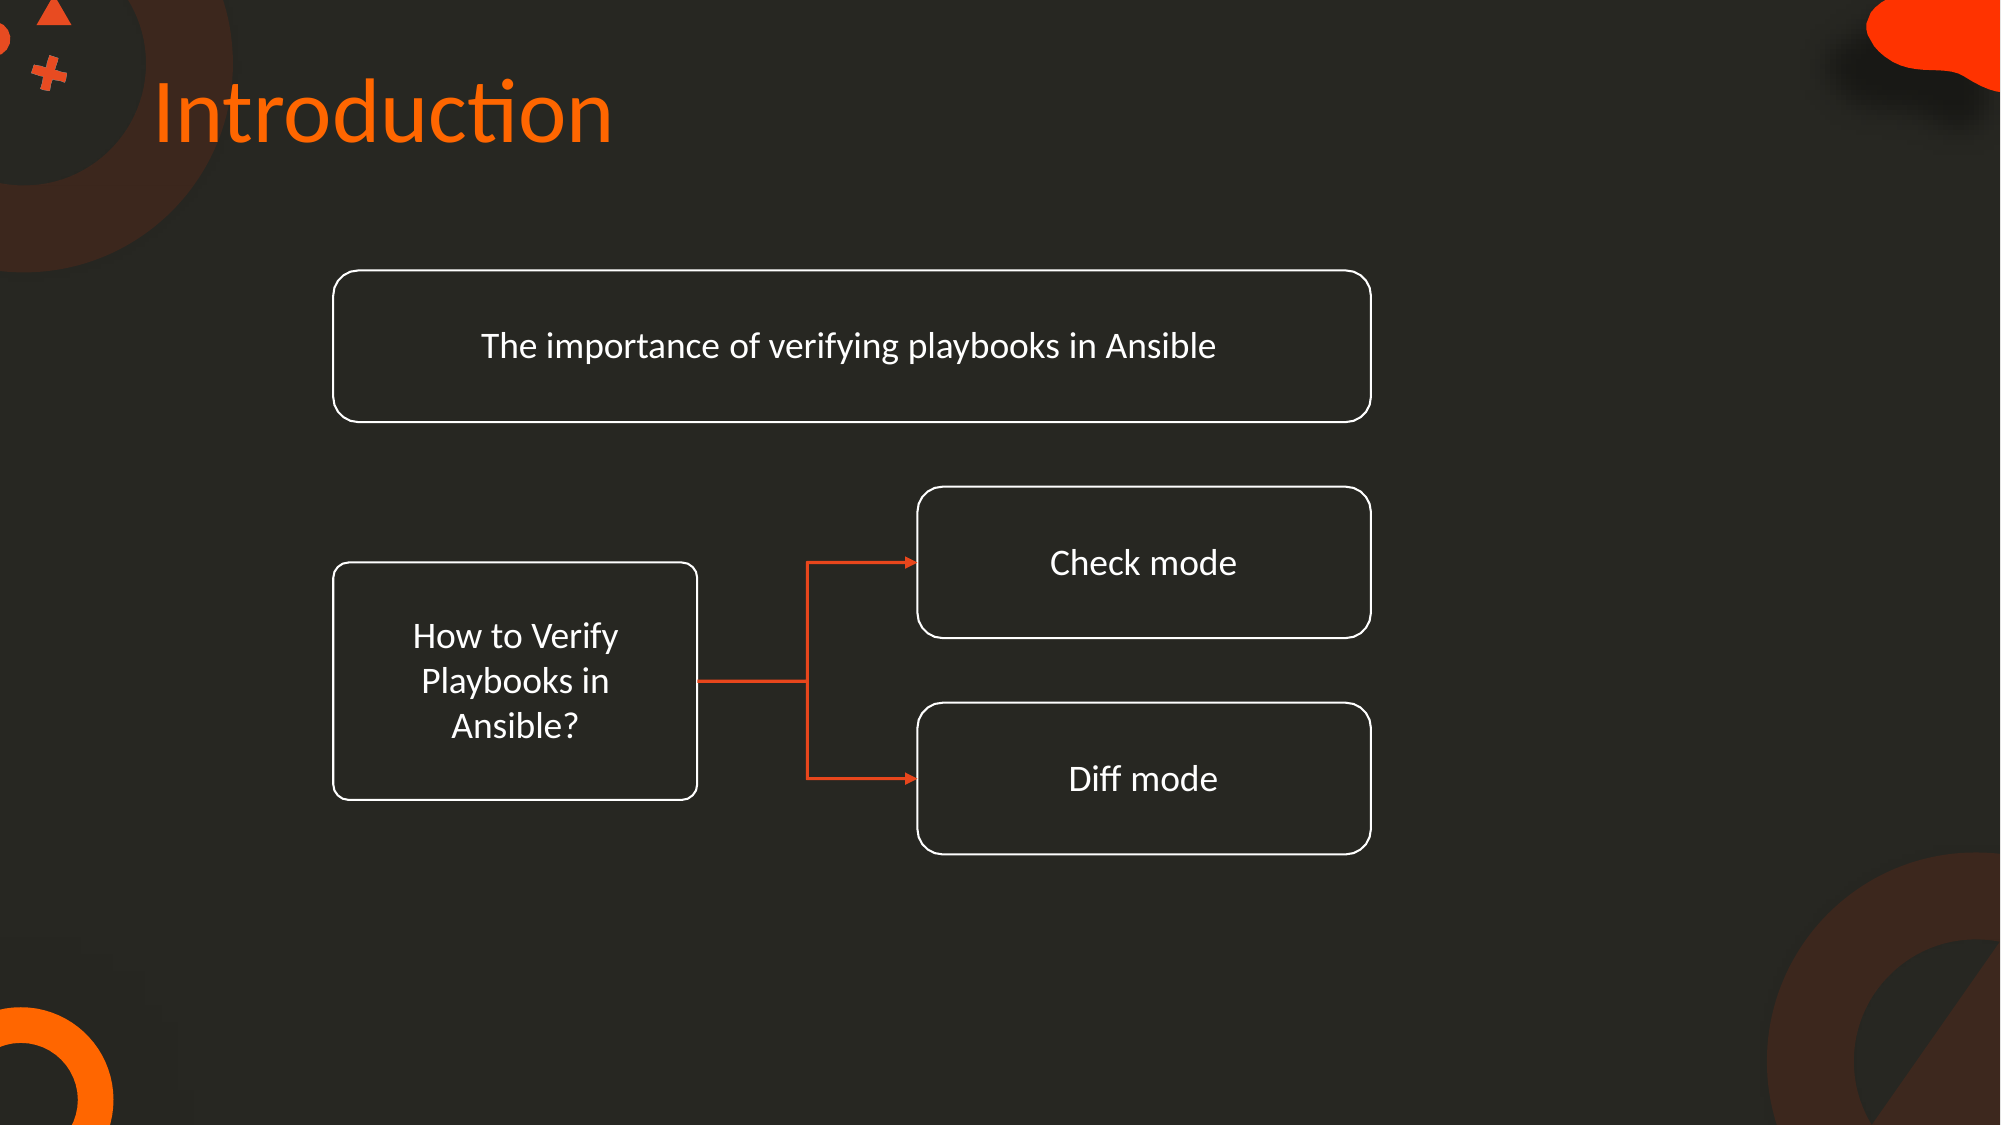

# Introduction

The importance of verifying playbooks in Ansible

Check mode

How to Verify  Playbooks in  Ansible?

Diff mode